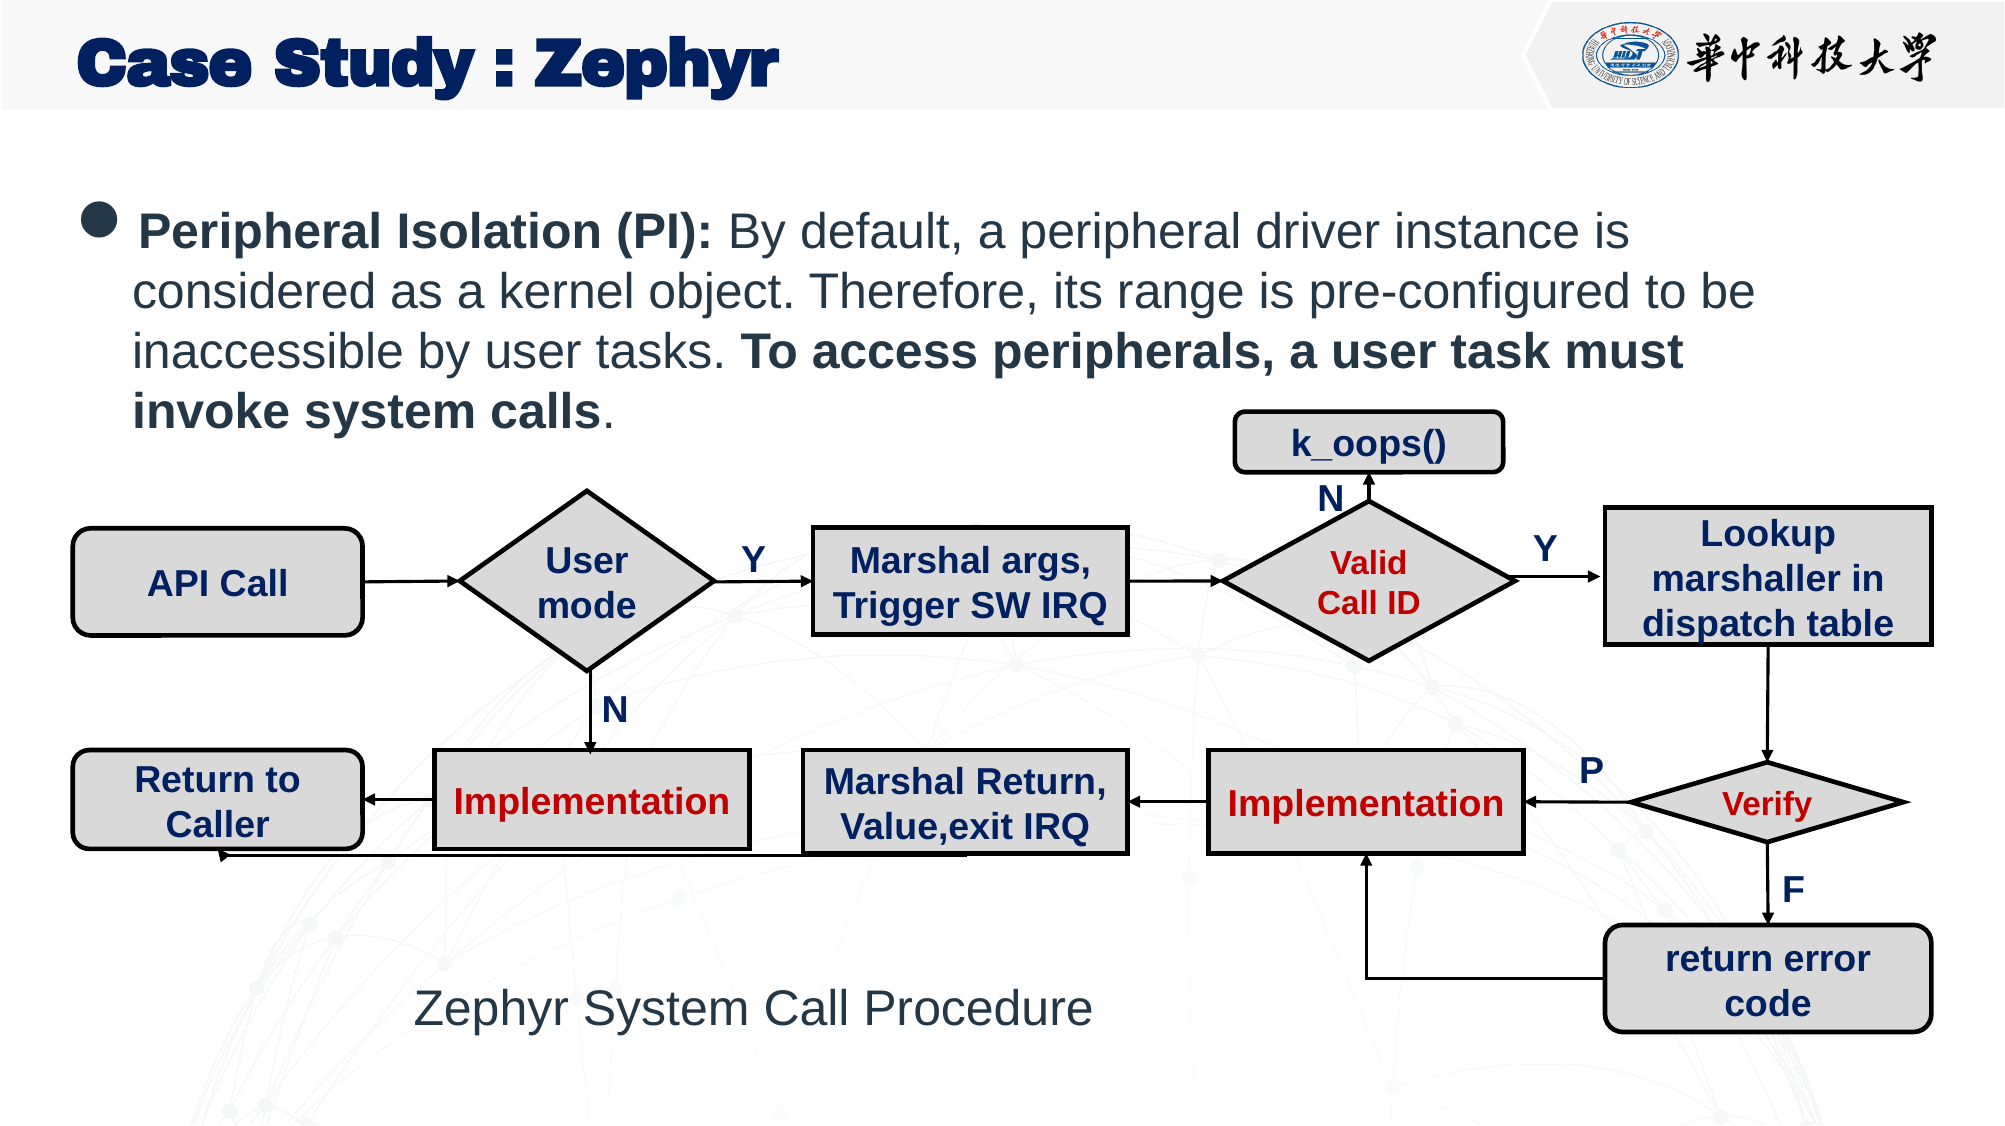

# Case Study : Zephyr
Peripheral Isolation (PI): By default, a peripheral driver instance is considered as a kernel object. Therefore, its range is pre-conﬁgured to be inaccessible by user tasks. To access peripherals, a user task must invoke system calls.
k_oops()
N
User
mode
Valid
Call ID
Lookup
marshaller in
dispatch table
Y
Y
Marshal args,
Trigger SW IRQ
API Call
N
P
Verify
Return to
Caller
Implementation
Implementation
Marshal Return,
Value,exit IRQ
F
return error
code
Zephyr System Call Procedure